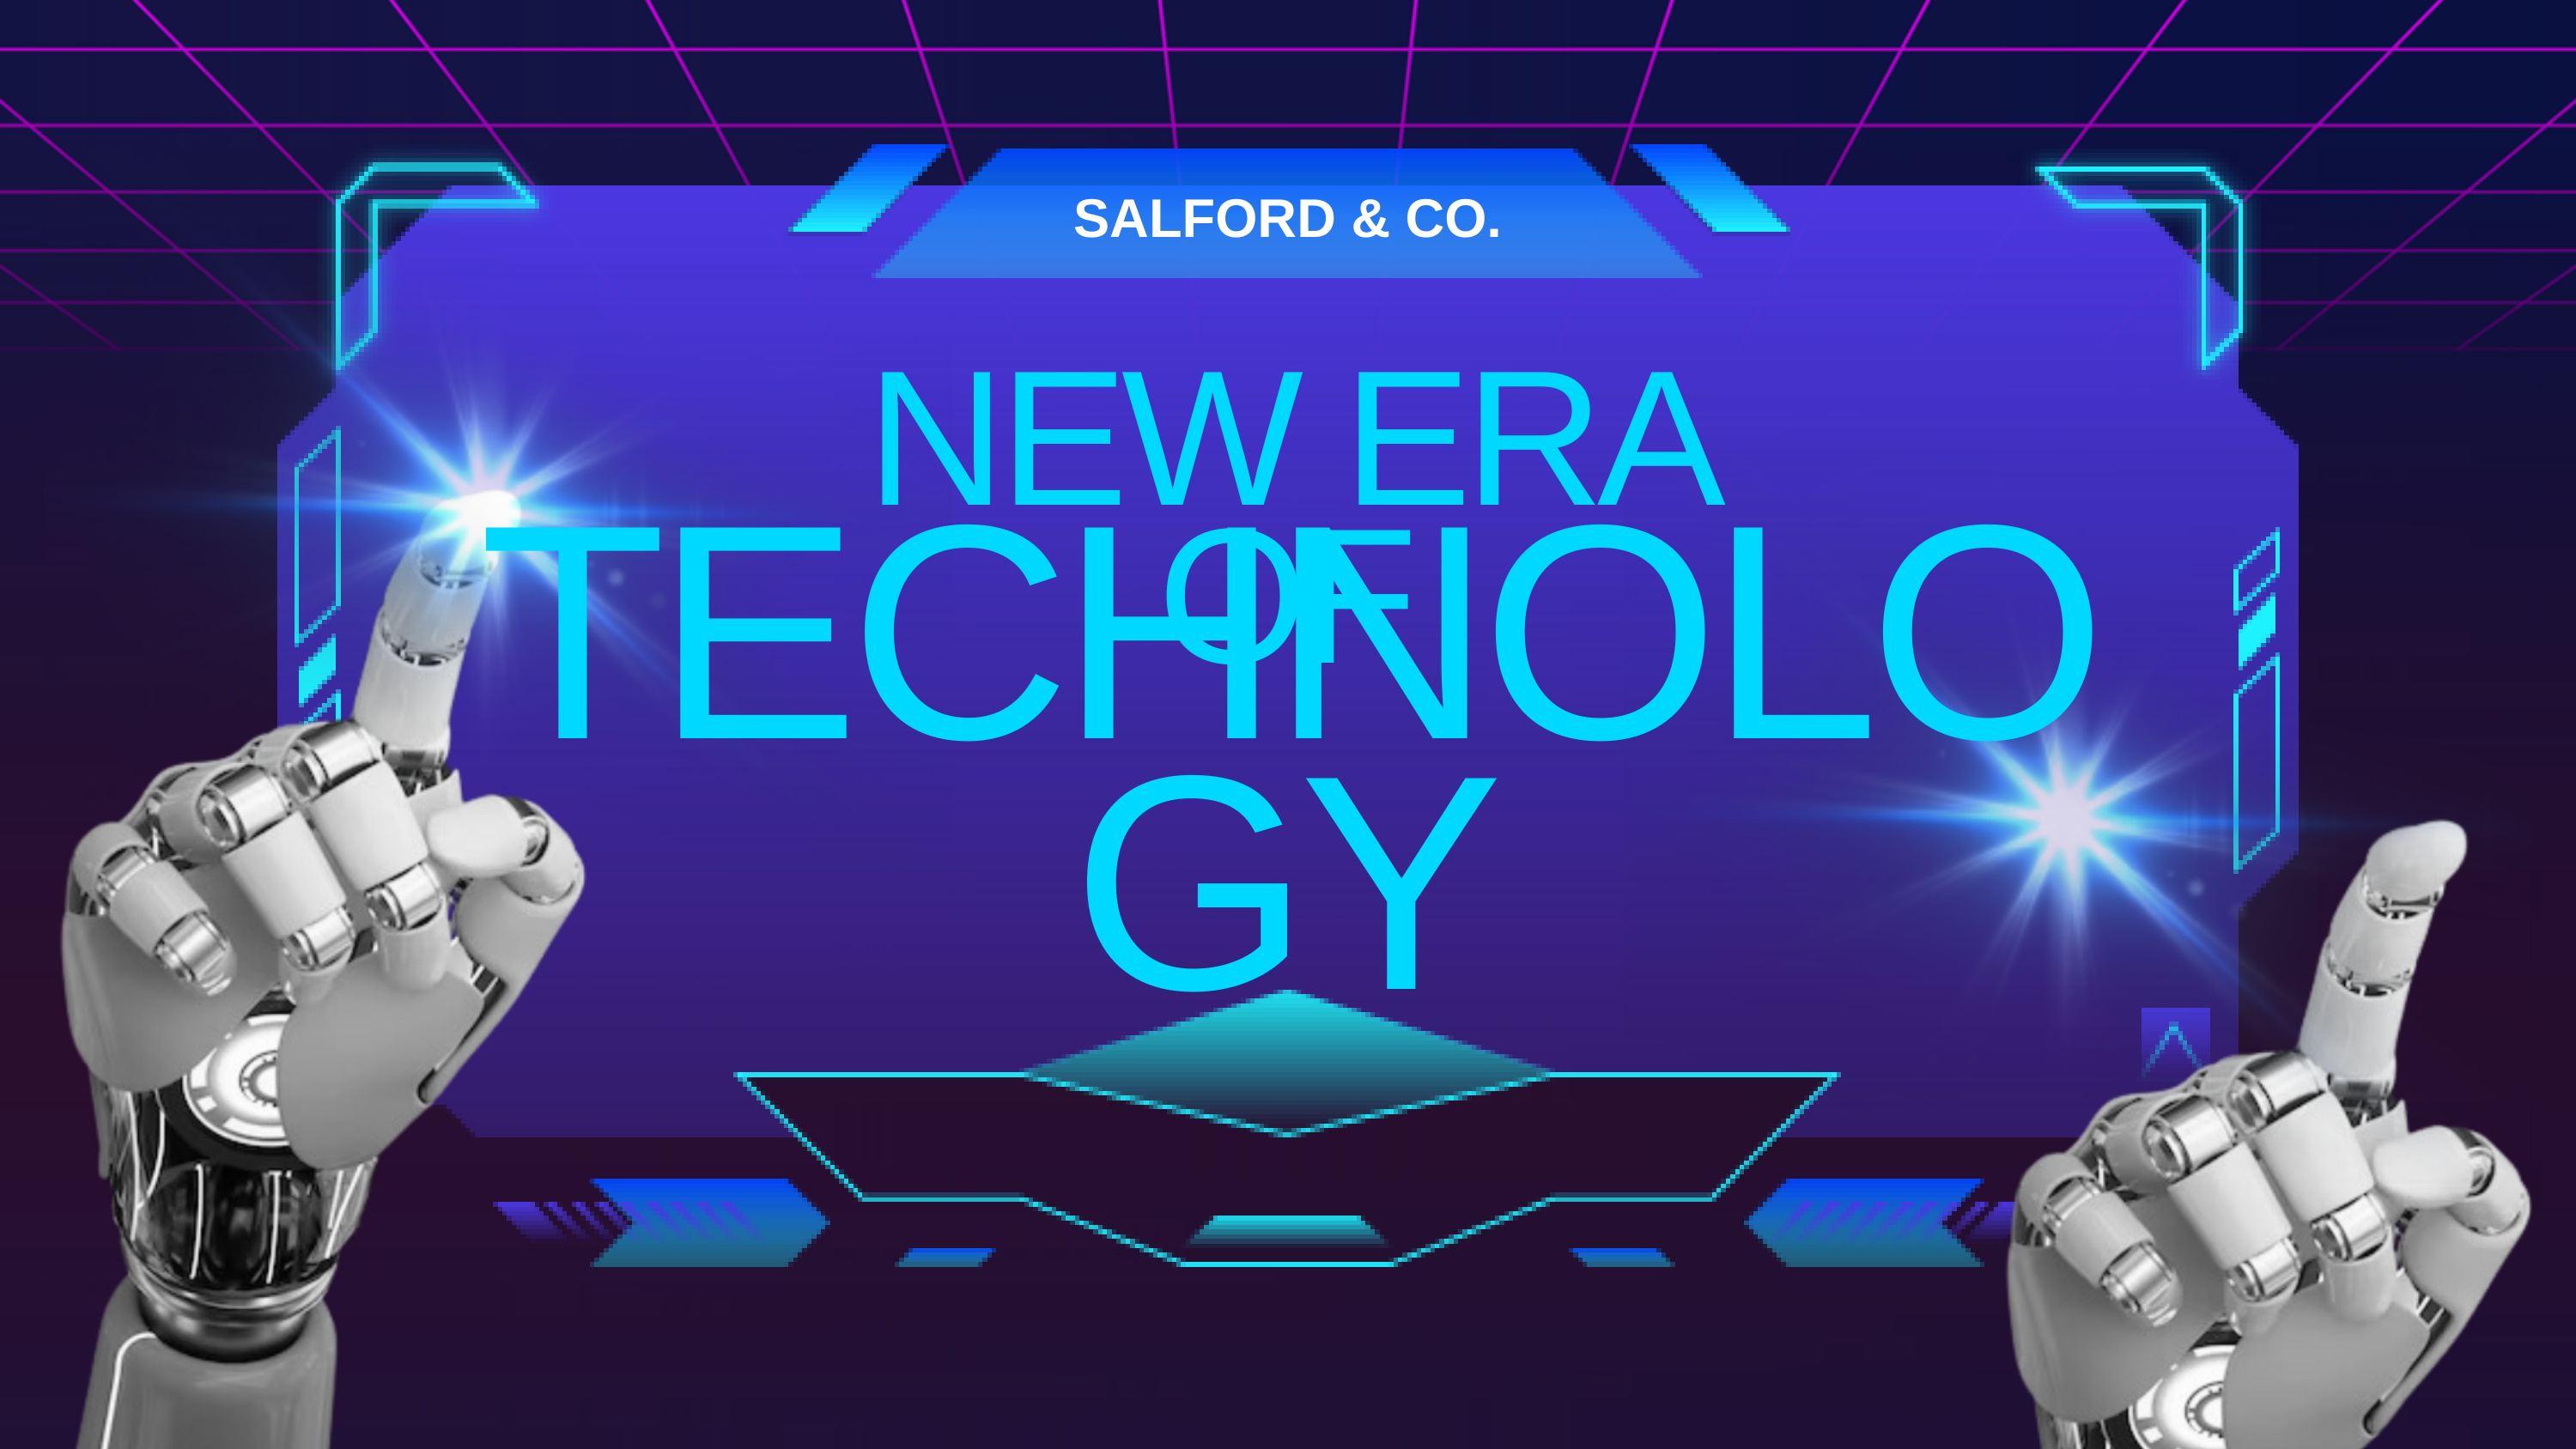

SALFORD & CO.
NEW ERA OF

TECHNOLOGY